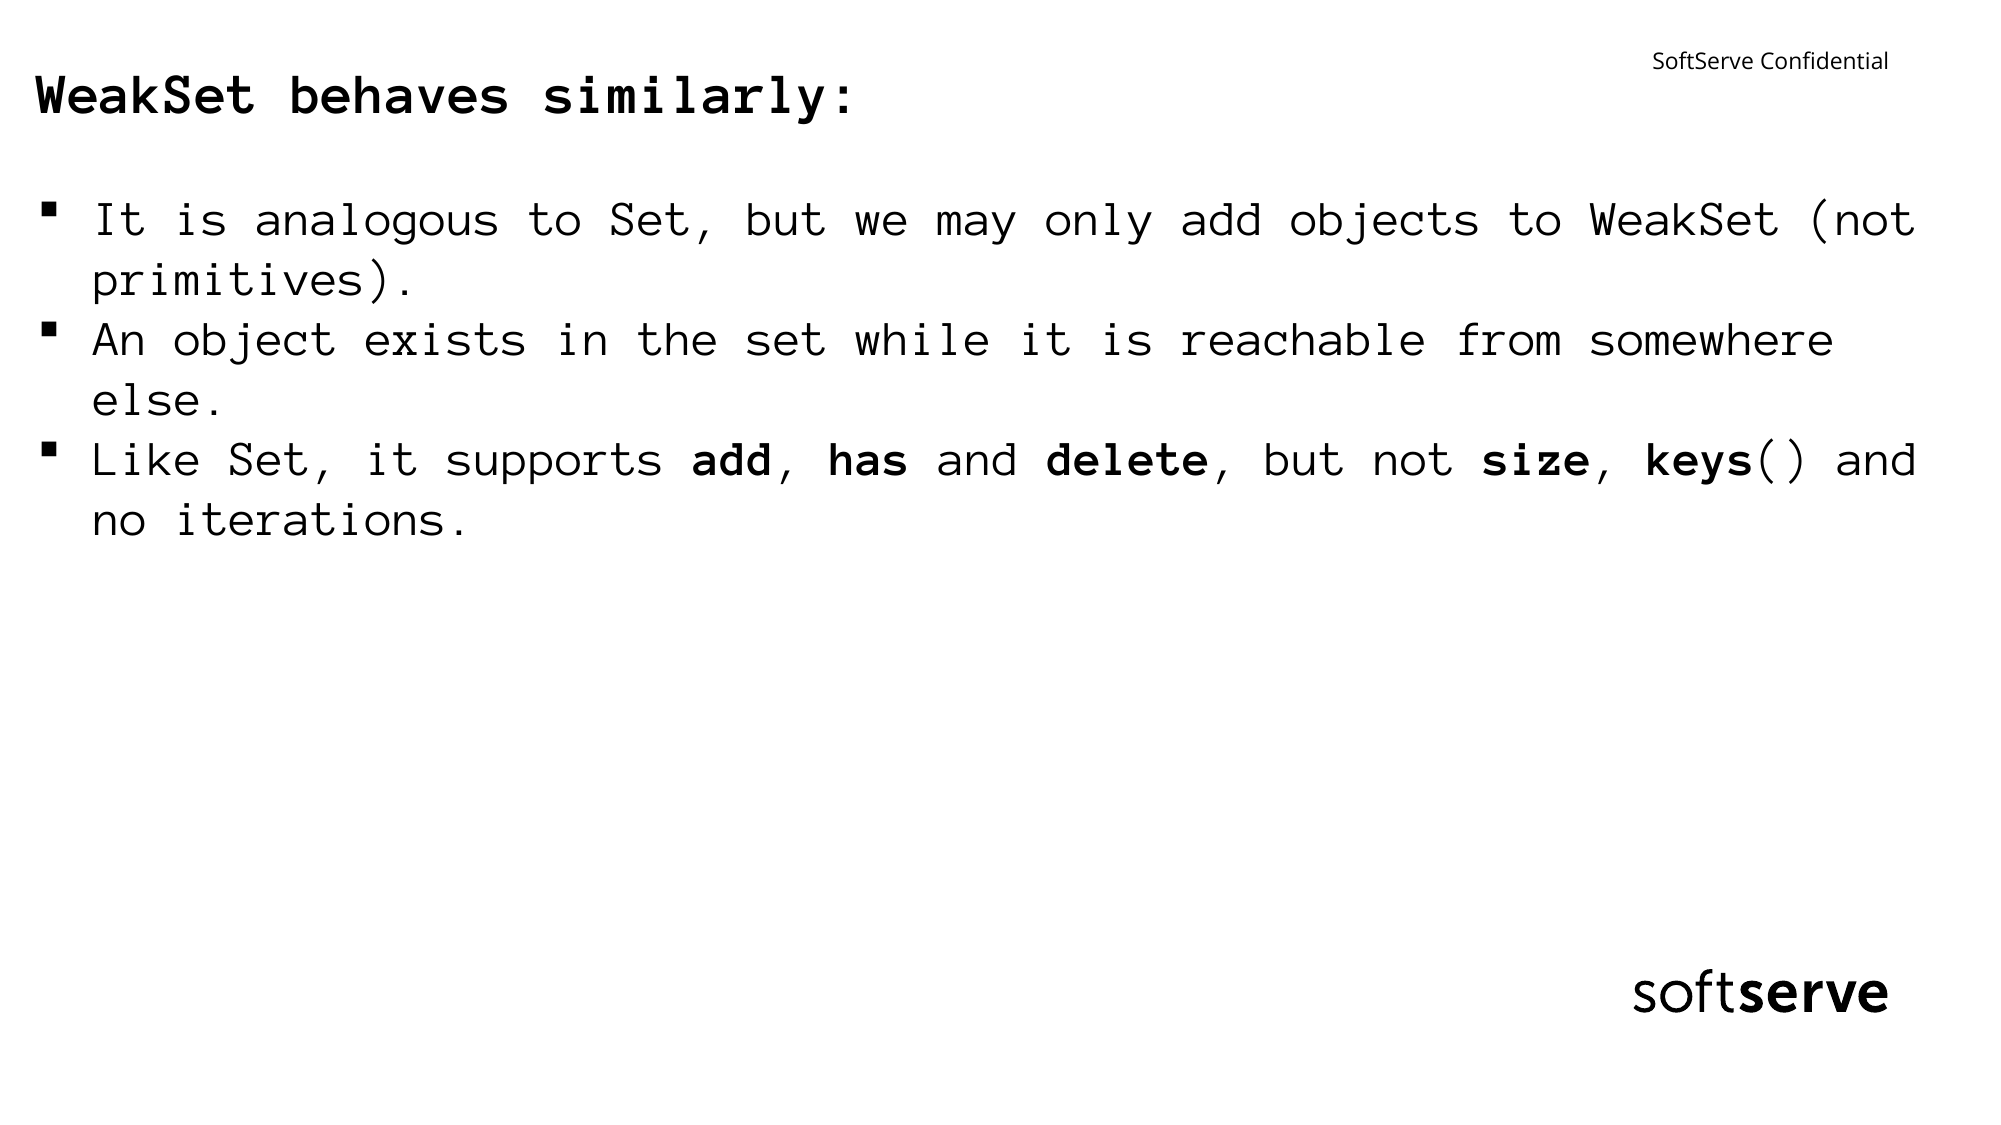

WeakSet behaves similarly:

It is analogous to Set, but we may only add objects to WeakSet (not primitives).
An object exists in the set while it is reachable from somewhere else.
Like Set, it supports add, has and delete, but not size, keys() and no iterations.